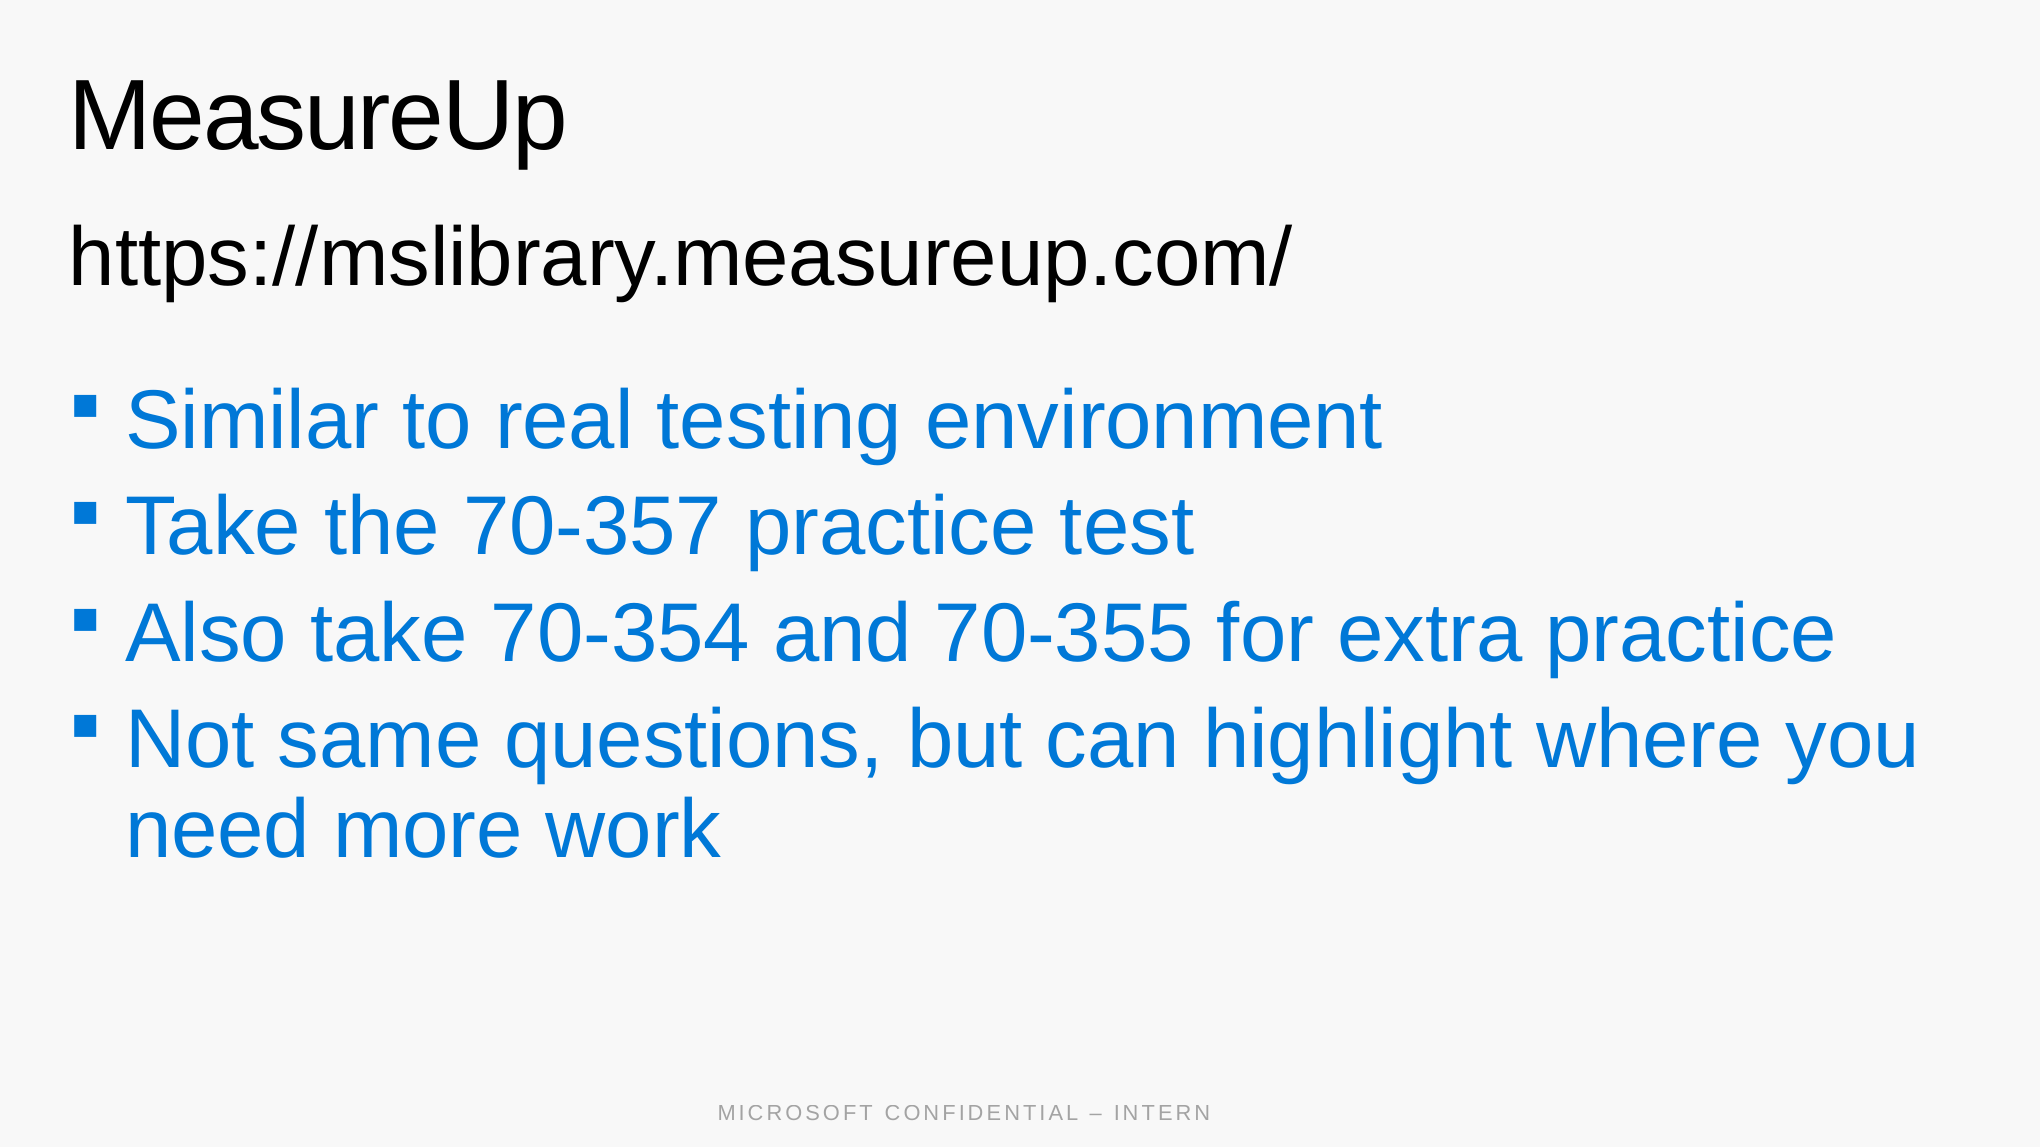

# MeasureUp
https://mslibrary.measureup.com/
Similar to real testing environment
Take the 70-357 practice test
Also take 70-354 and 70-355 for extra practice
Not same questions, but can highlight where you need more work